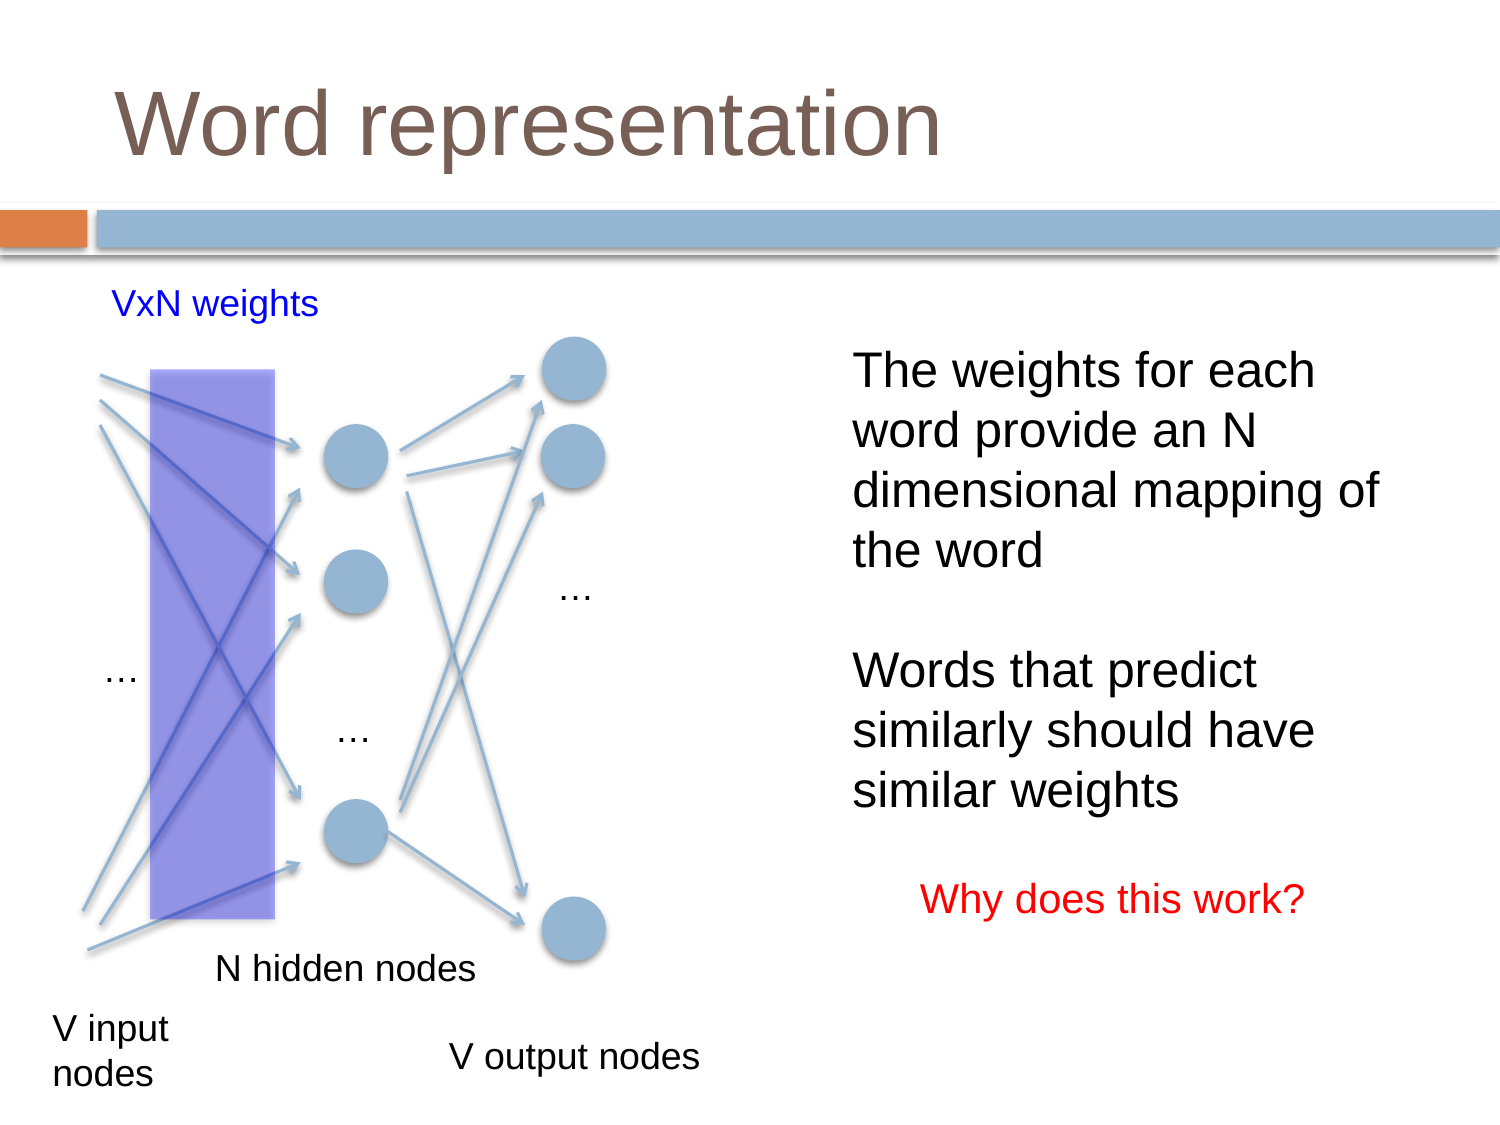

# Word representation
VxN weights
The weights for each word provide an N dimensional mapping of the word

Words that predict similarly should have similar weights

…
…
…

Why does this work?

N hidden nodes
V input nodes
V output nodes